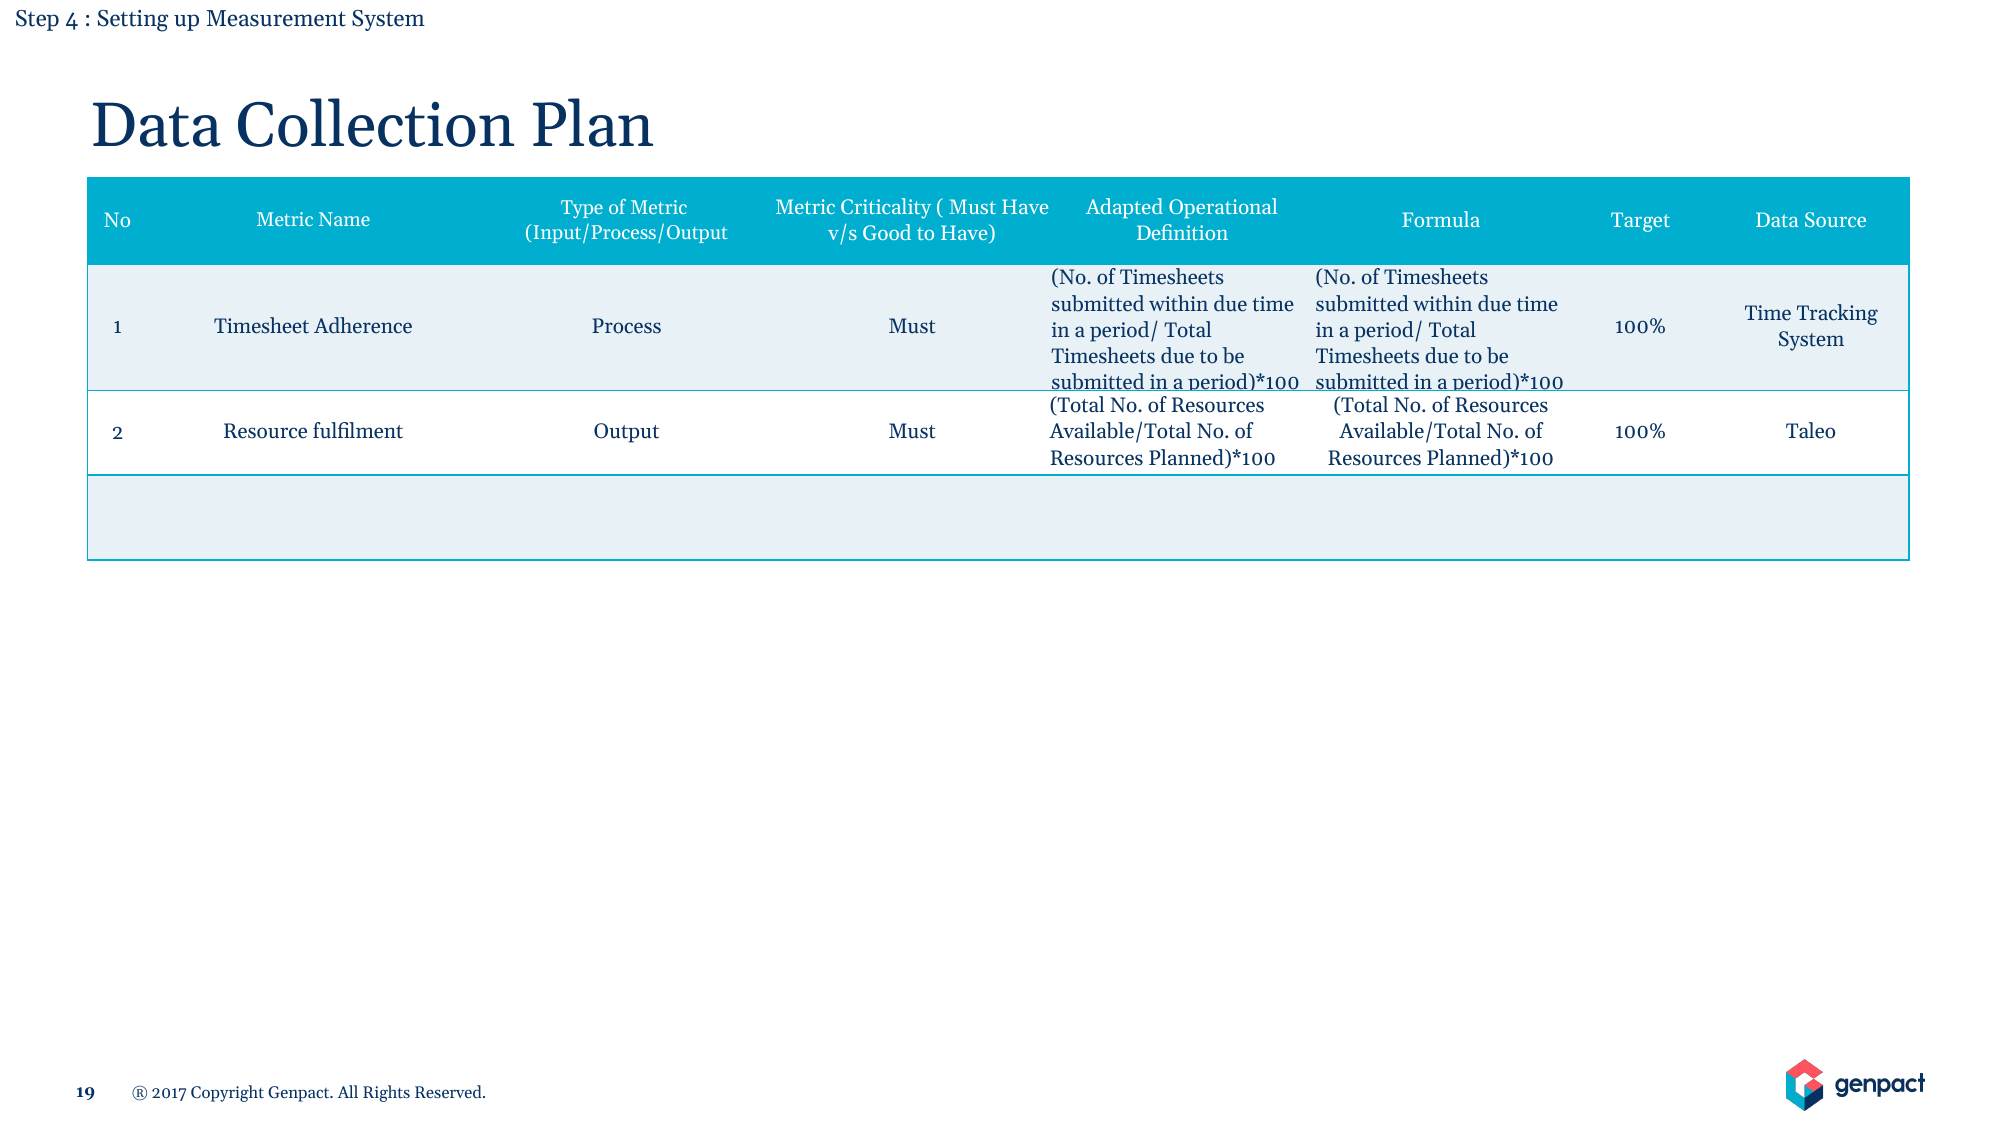

Step 4 : Setting up Measurement System
Data Collection Plan
| No | Metric Name | Type of Metric (Input/Process/Output | Metric Criticality ( Must Have v/s Good to Have) | Adapted Operational Definition | Formula | Target | Data Source |
| --- | --- | --- | --- | --- | --- | --- | --- |
| 1 | Timesheet Adherence | Process | Must | (No. of Timesheets submitted within due time in a period/ Total Timesheets due to be submitted in a period)\*100 | (No. of Timesheets submitted within due time in a period/ Total Timesheets due to be submitted in a period)\*100 | 100% | Time Tracking System |
| 2 | Resource fulfilment | Output | Must | (Total No. of Resources Available/Total No. of Resources Planned)\*100 | (Total No. of Resources Available/Total No. of Resources Planned)\*100 | 100% | Taleo |
|  |  |  |  |  |  |  |  |